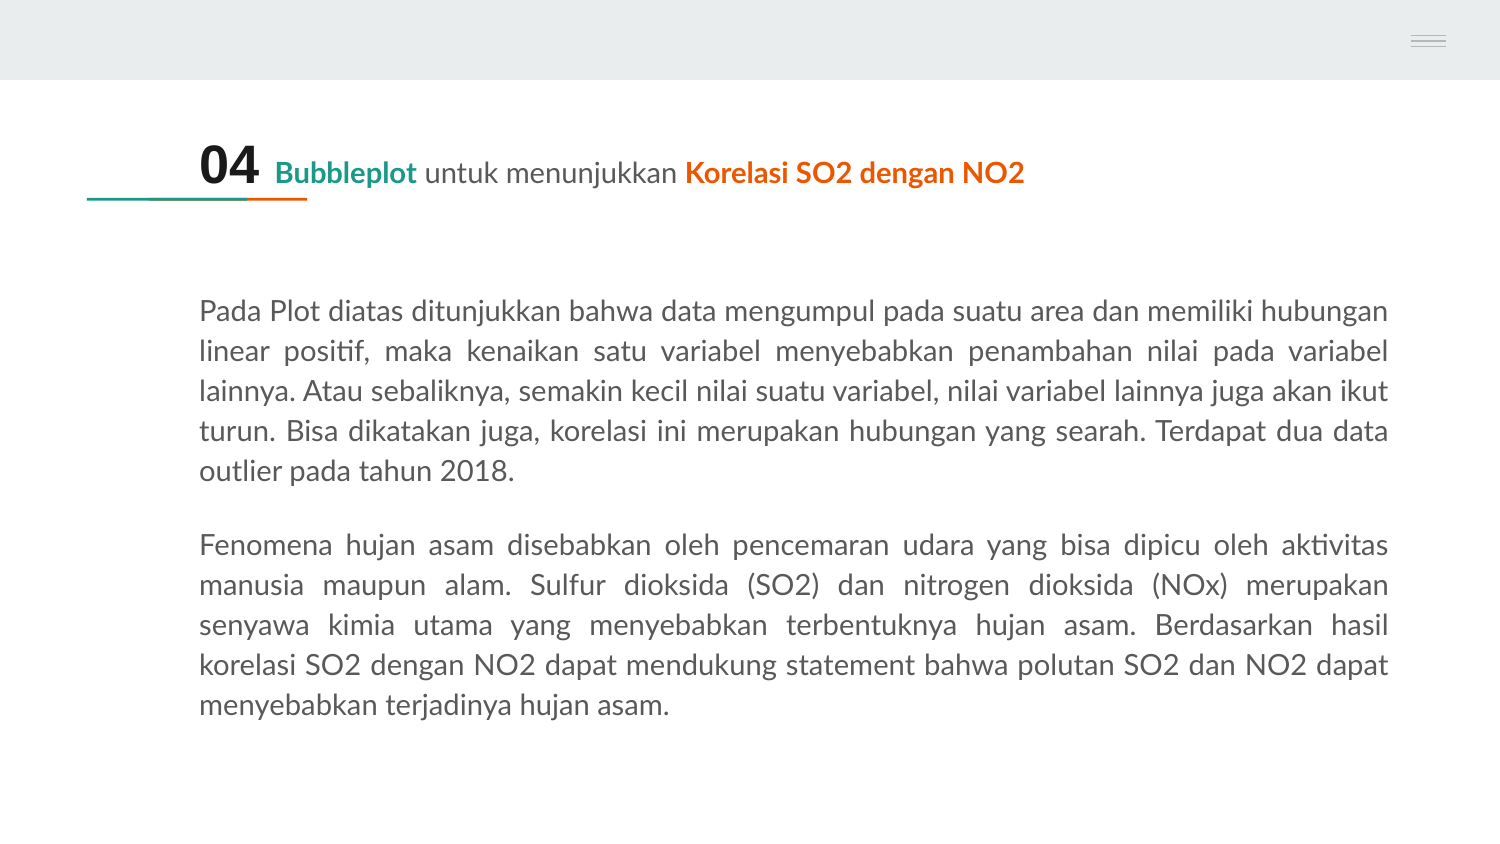

# 04 Bubbleplot untuk menunjukkan Korelasi SO2 dengan NO2
Pada Plot diatas ditunjukkan bahwa data mengumpul pada suatu area dan memiliki hubungan linear positif, maka kenaikan satu variabel menyebabkan penambahan nilai pada variabel lainnya. Atau sebaliknya, semakin kecil nilai suatu variabel, nilai variabel lainnya juga akan ikut turun. Bisa dikatakan juga, korelasi ini merupakan hubungan yang searah. Terdapat dua data outlier pada tahun 2018.
Fenomena hujan asam disebabkan oleh pencemaran udara yang bisa dipicu oleh aktivitas manusia maupun alam. Sulfur dioksida (SO2) dan nitrogen dioksida (NOx) merupakan senyawa kimia utama yang menyebabkan terbentuknya hujan asam. Berdasarkan hasil korelasi SO2 dengan NO2 dapat mendukung statement bahwa polutan SO2 dan NO2 dapat menyebabkan terjadinya hujan asam.